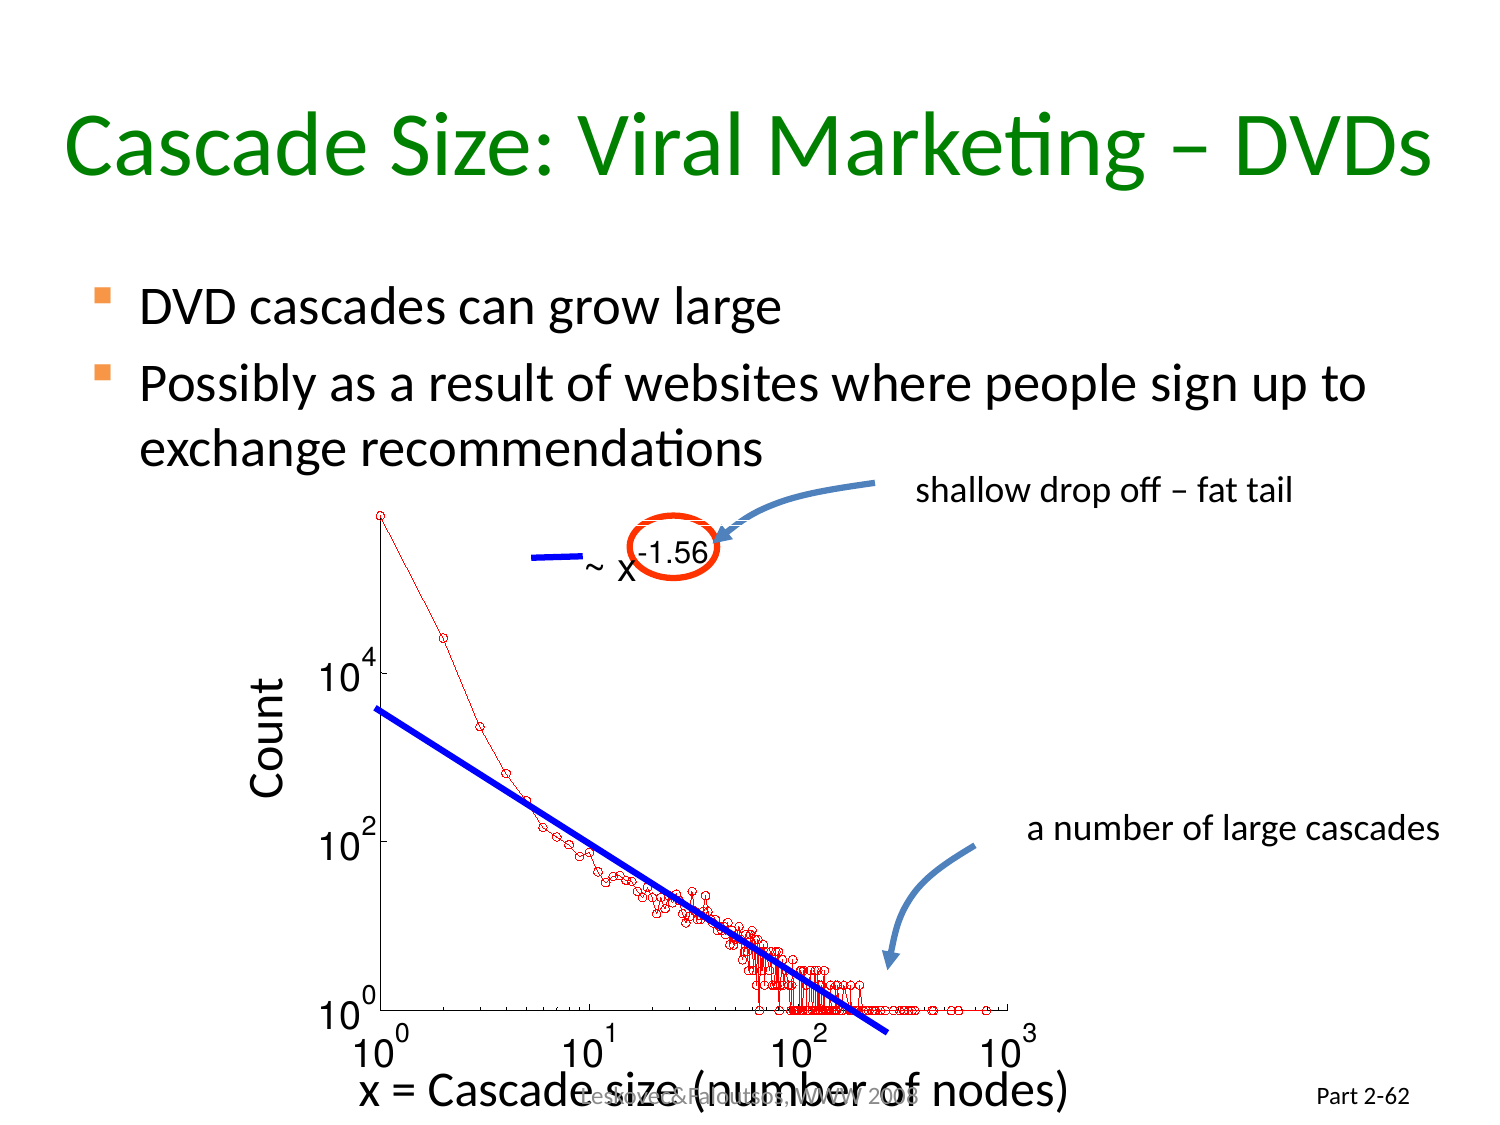

# Cascade Size: Viral Marketing – DVDs
DVD cascades can grow large
Possibly as a result of websites where people sign up to exchange recommendations

shallow drop off – fat tail

-1.56
~ x

4
10

 Count

a number of large cascades

2
10

0

10

0
1
2
3
10
10
10
10
x = Cascade size (number of nodes)
Leskovec&Faloutsos, WWW 2008
Part 2-62